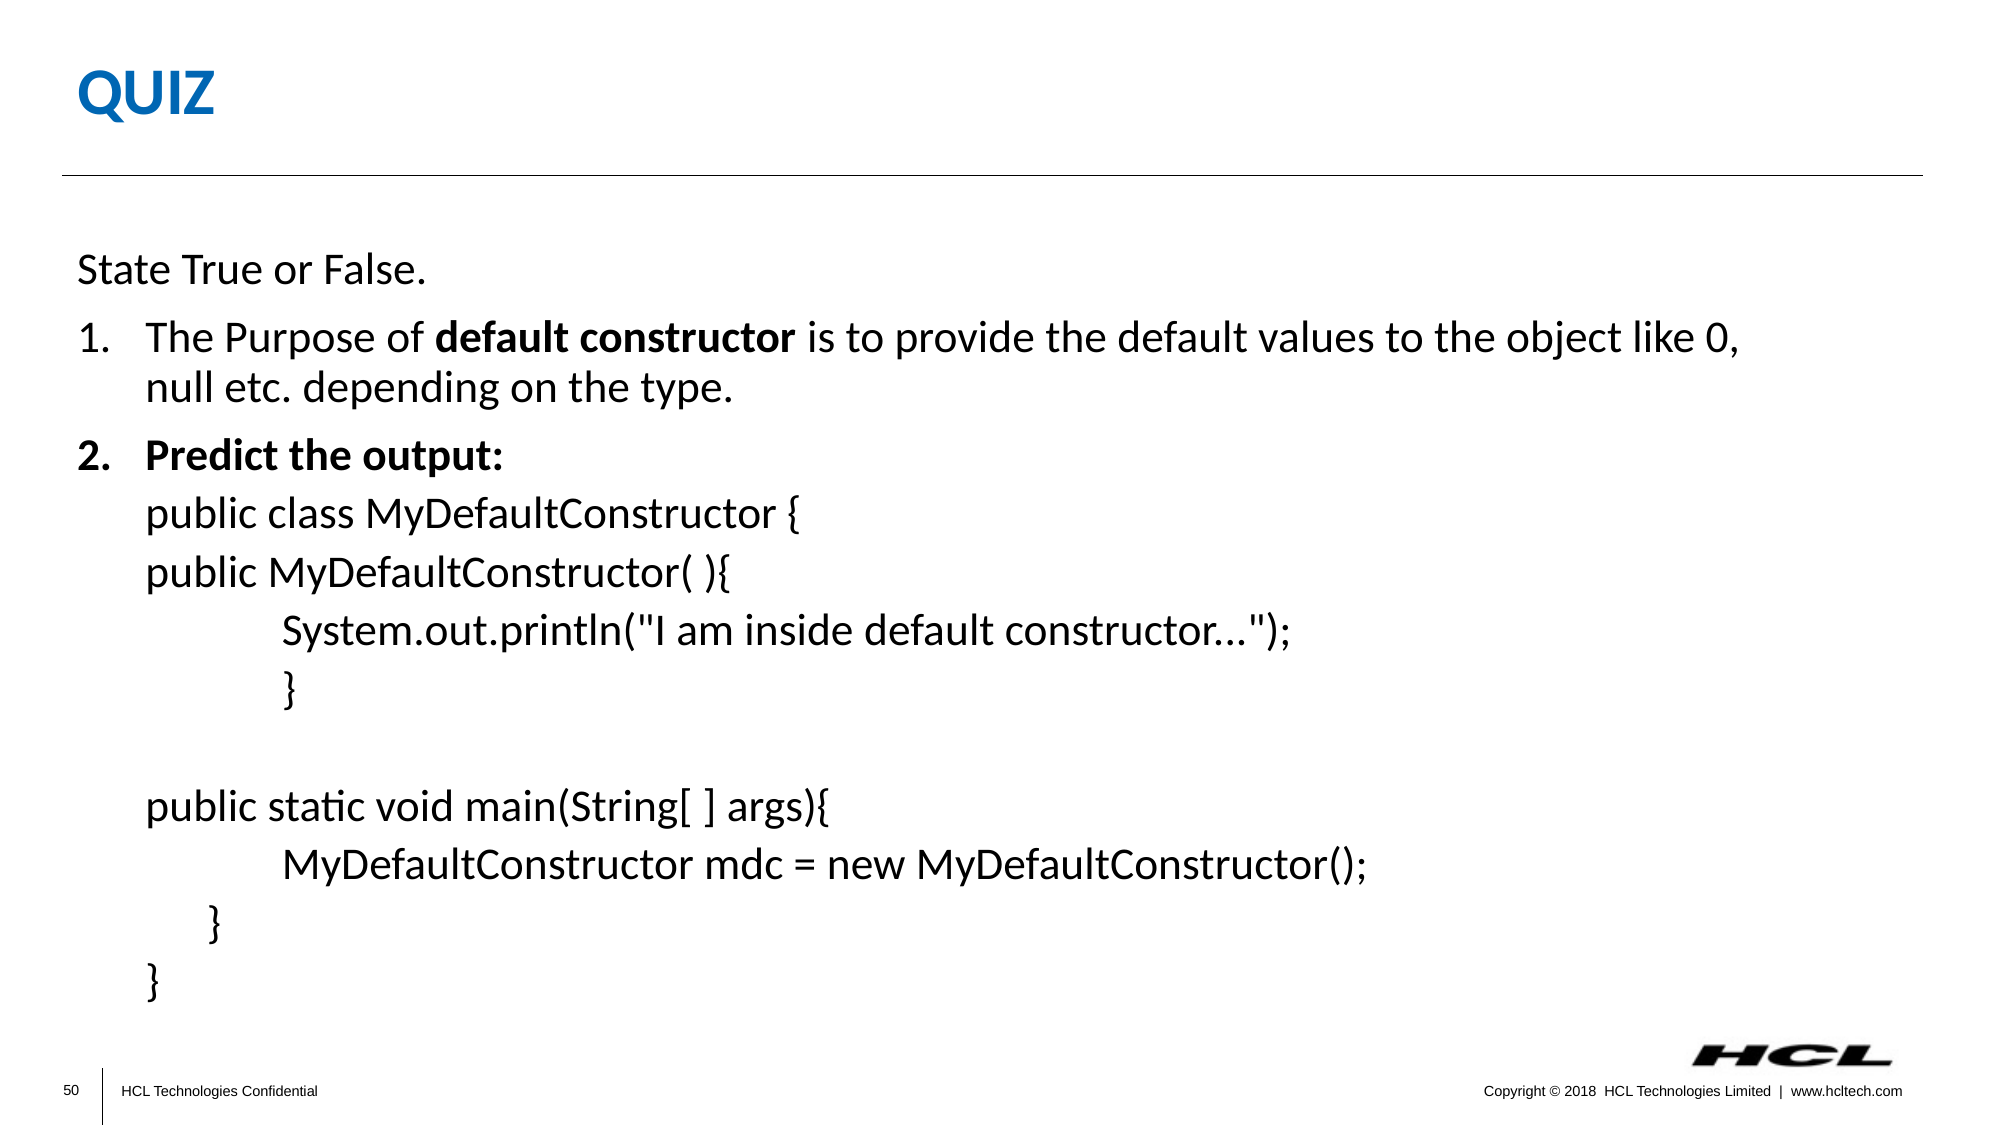

# Quiz
State True or False.
The Purpose of default constructor is to provide the default values to the object like 0, null etc. depending on the type.
Predict the output:
public class MyDefaultConstructor {
	public MyDefaultConstructor( ){
        	System.out.println("I am inside default constructor...");
    	}

	public static void main(String[ ] args){
           	MyDefaultConstructor mdc = new MyDefaultConstructor();
      }
}